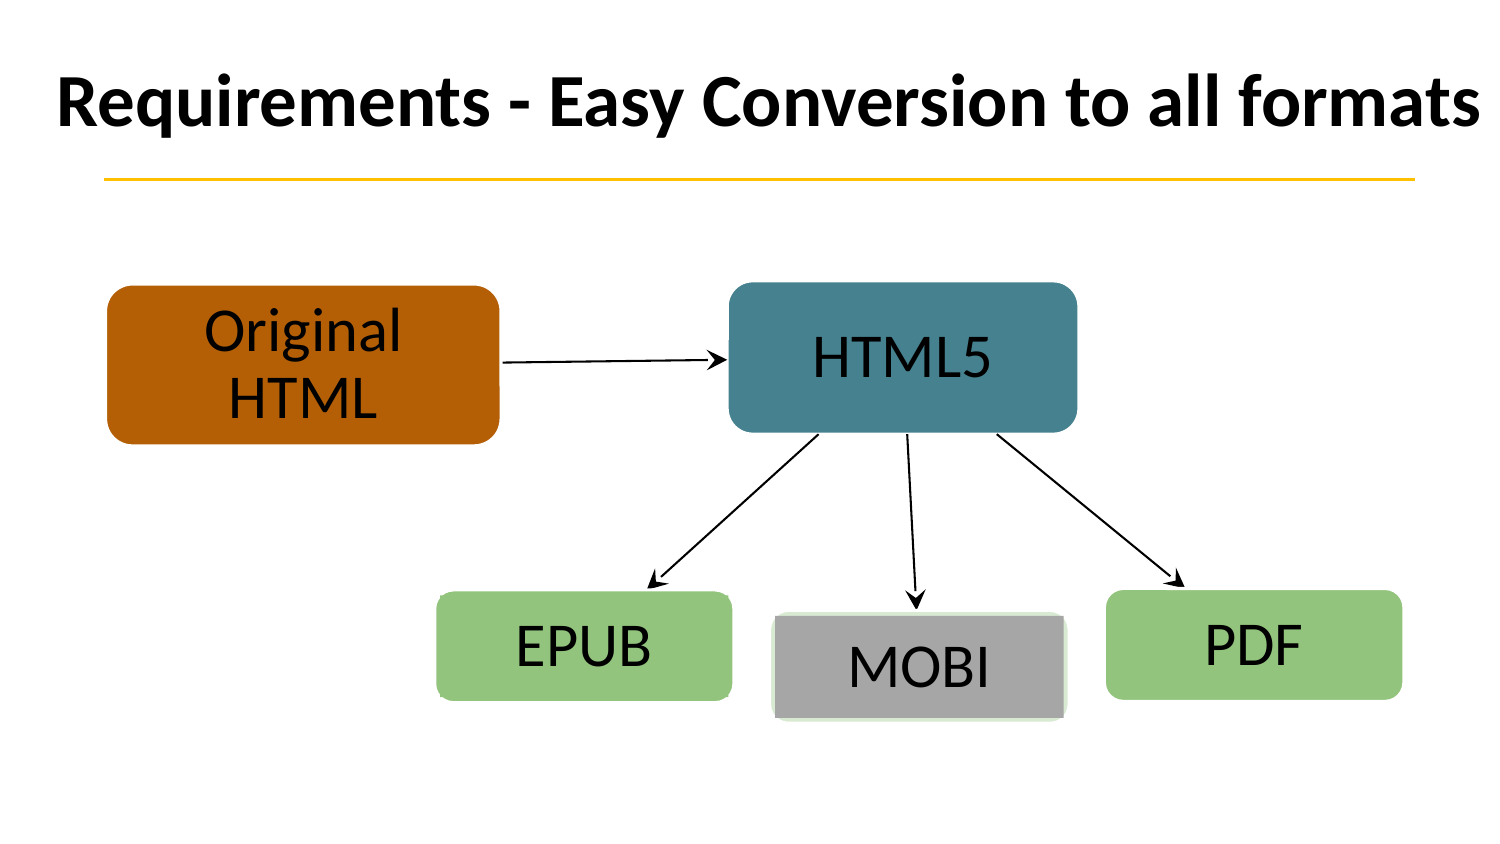

Requirements - Easy Conversion to all formats

HTML5
Original HTML

PDF
EPUB

MOBI